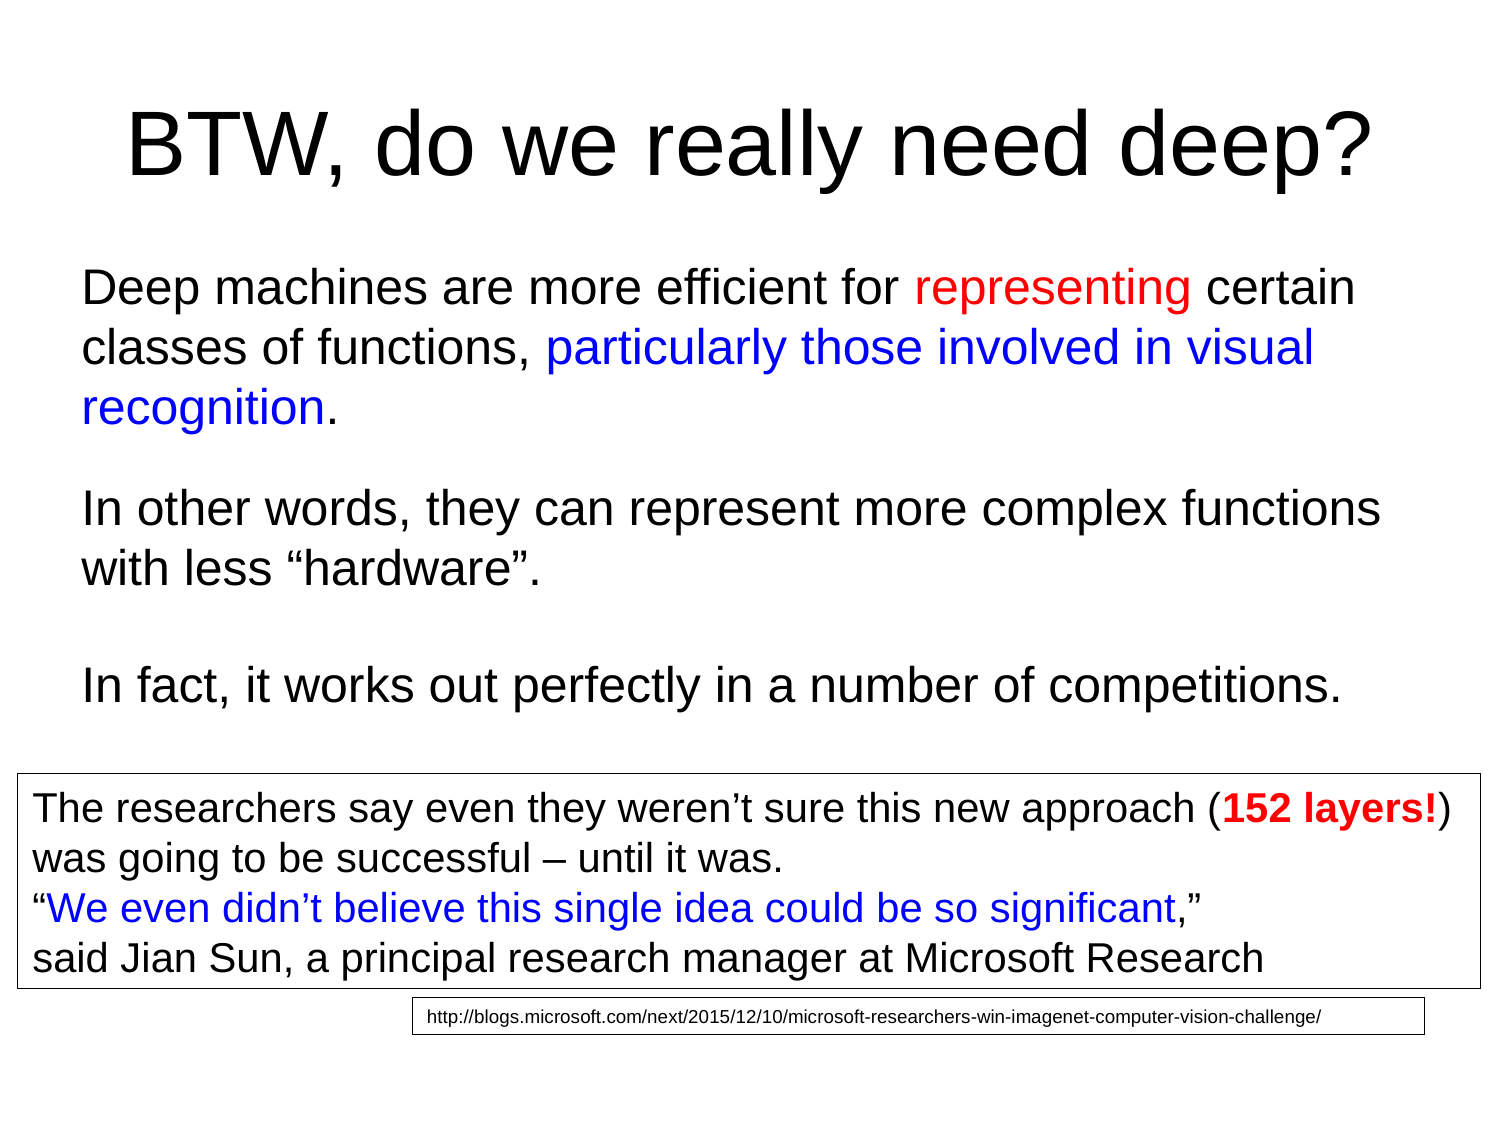

# BTW, do we really need deep?
Deep machines are more efficient for representing certain classes of functions, particularly those involved in visual recognition.
In other words, they can represent more complex functions with less “hardware”.
In fact, it works out perfectly in a number of competitions.
The researchers say even they weren’t sure this new approach (152 layers!) was going to be successful – until it was.
“We even didn’t believe this single idea could be so significant,”
said Jian Sun, a principal research manager at Microsoft Research
http://blogs.microsoft.com/next/2015/12/10/microsoft-researchers-win-imagenet-computer-vision-challenge/